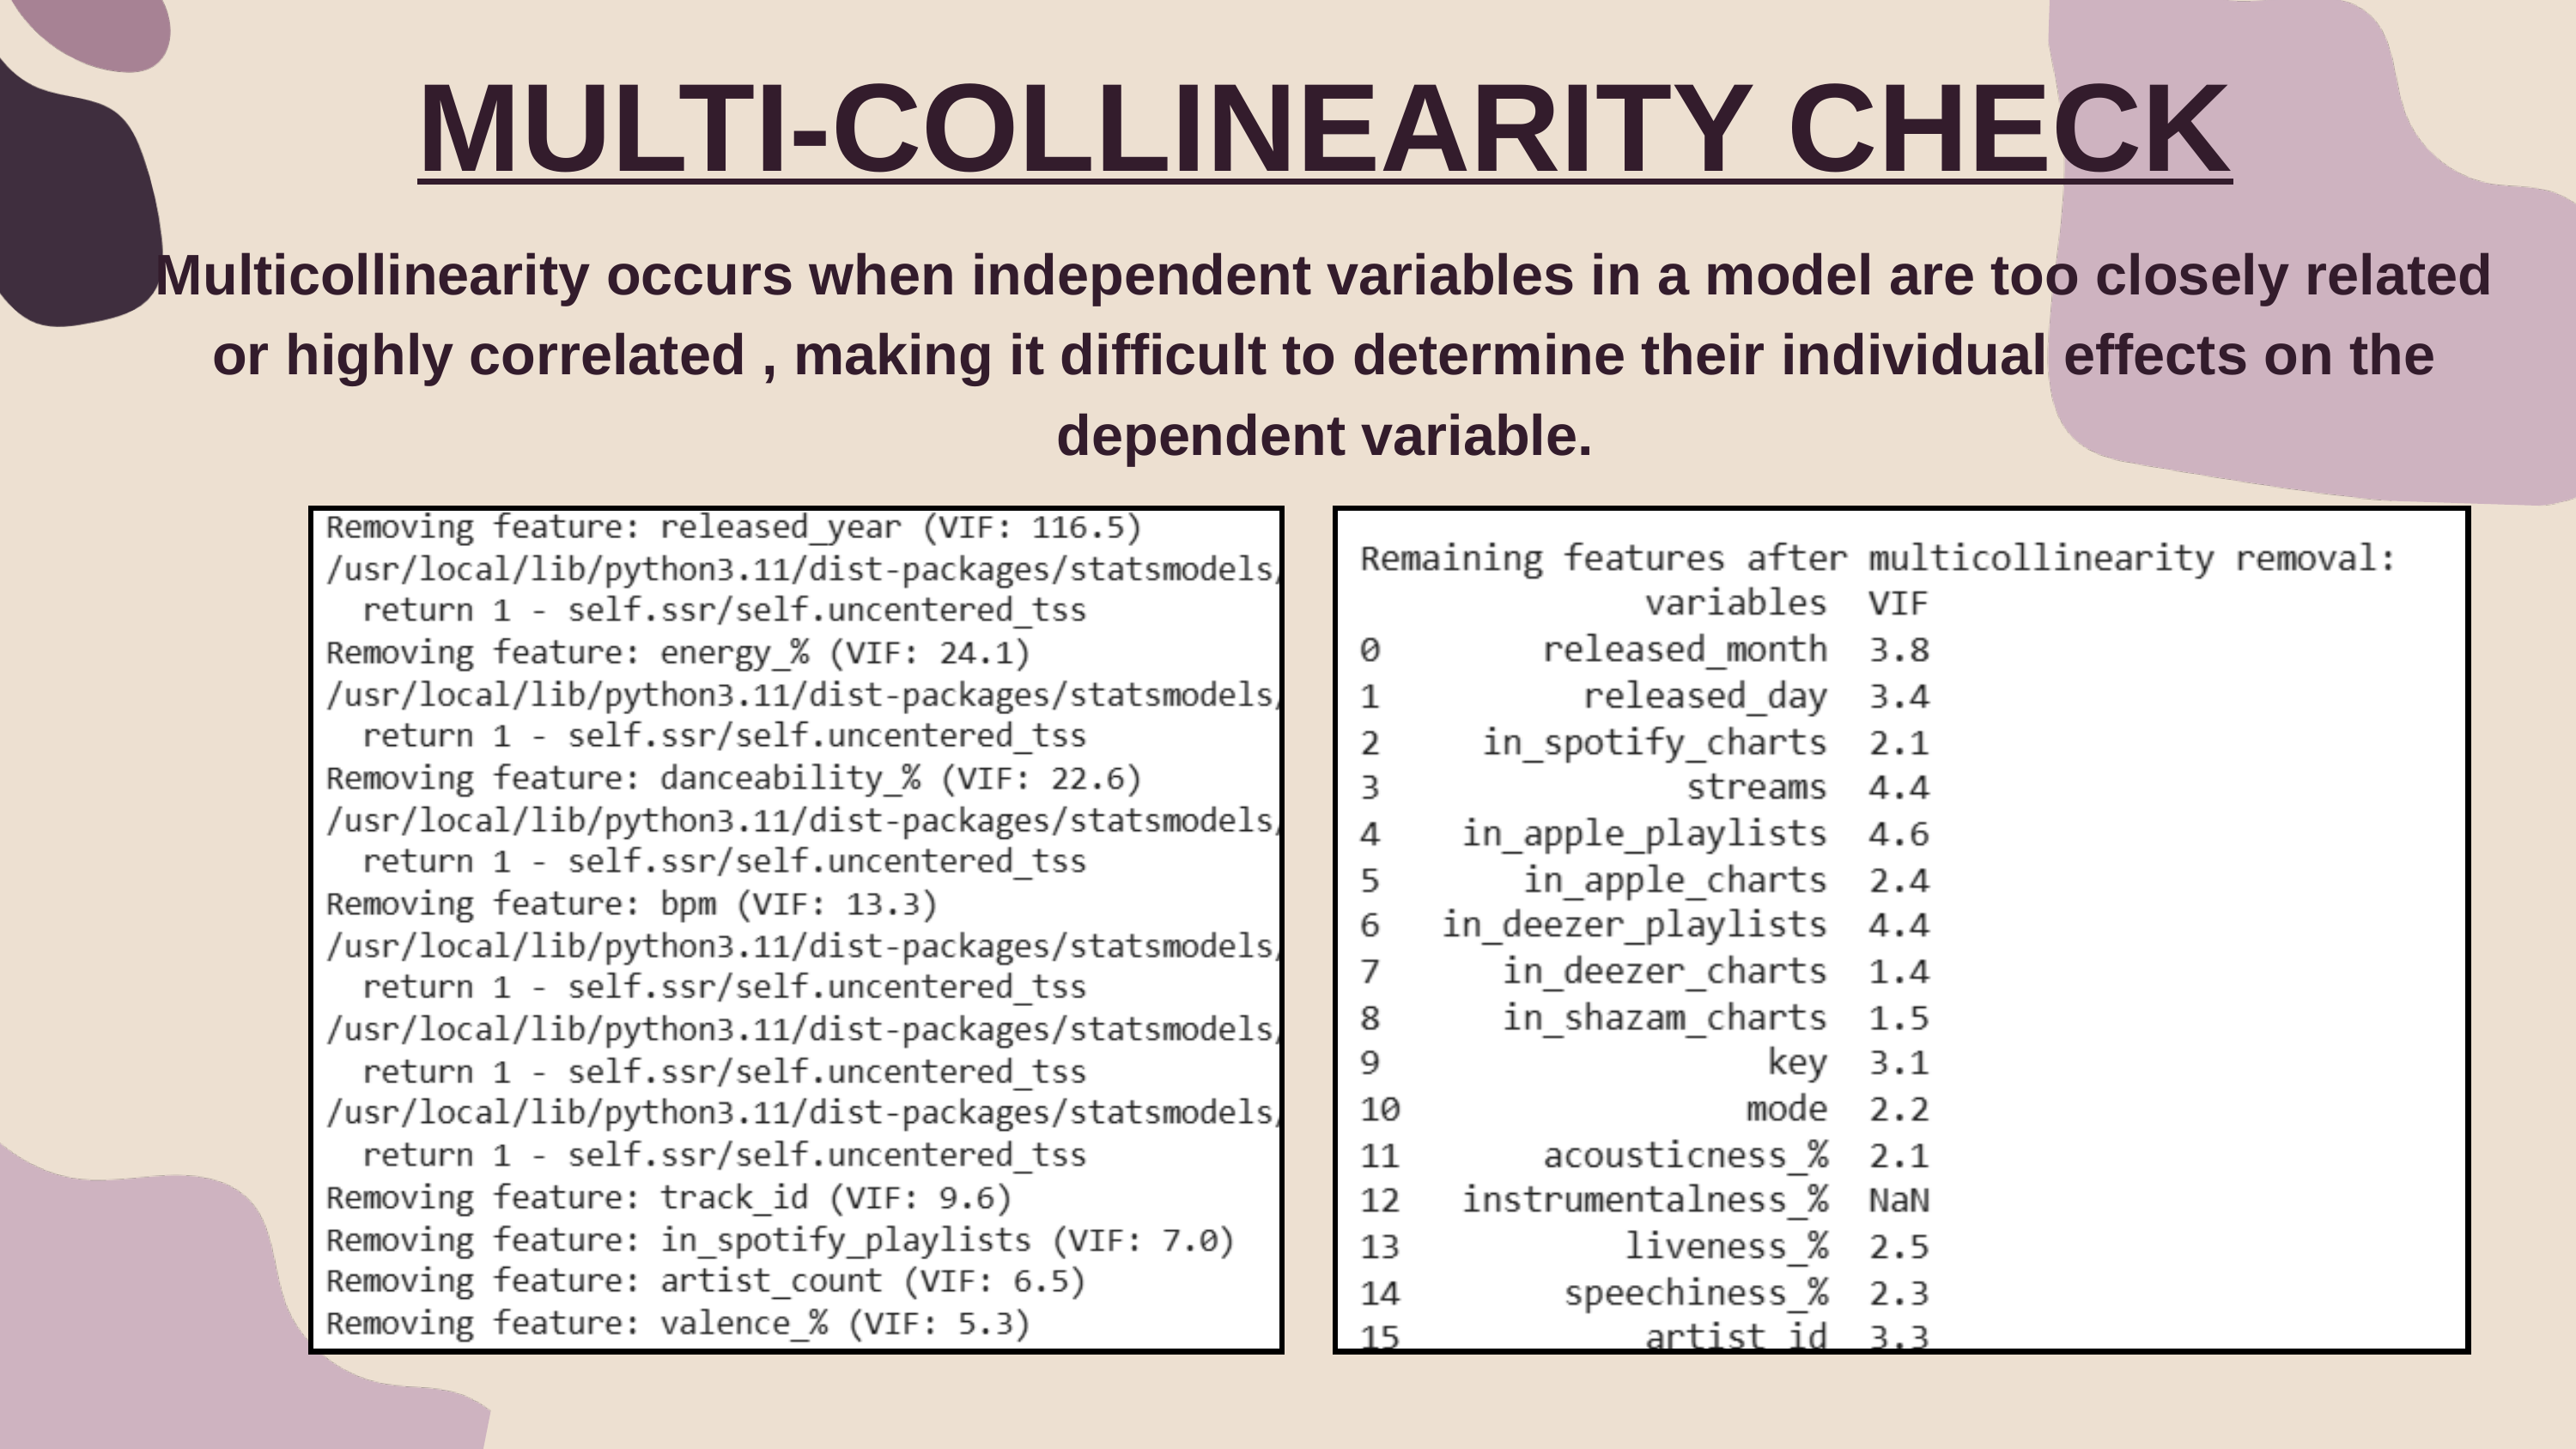

MULTI-COLLINEARITY CHECK
Multicollinearity occurs when independent variables in a model are too closely related or highly correlated , making it difficult to determine their individual effects on the dependent variable.